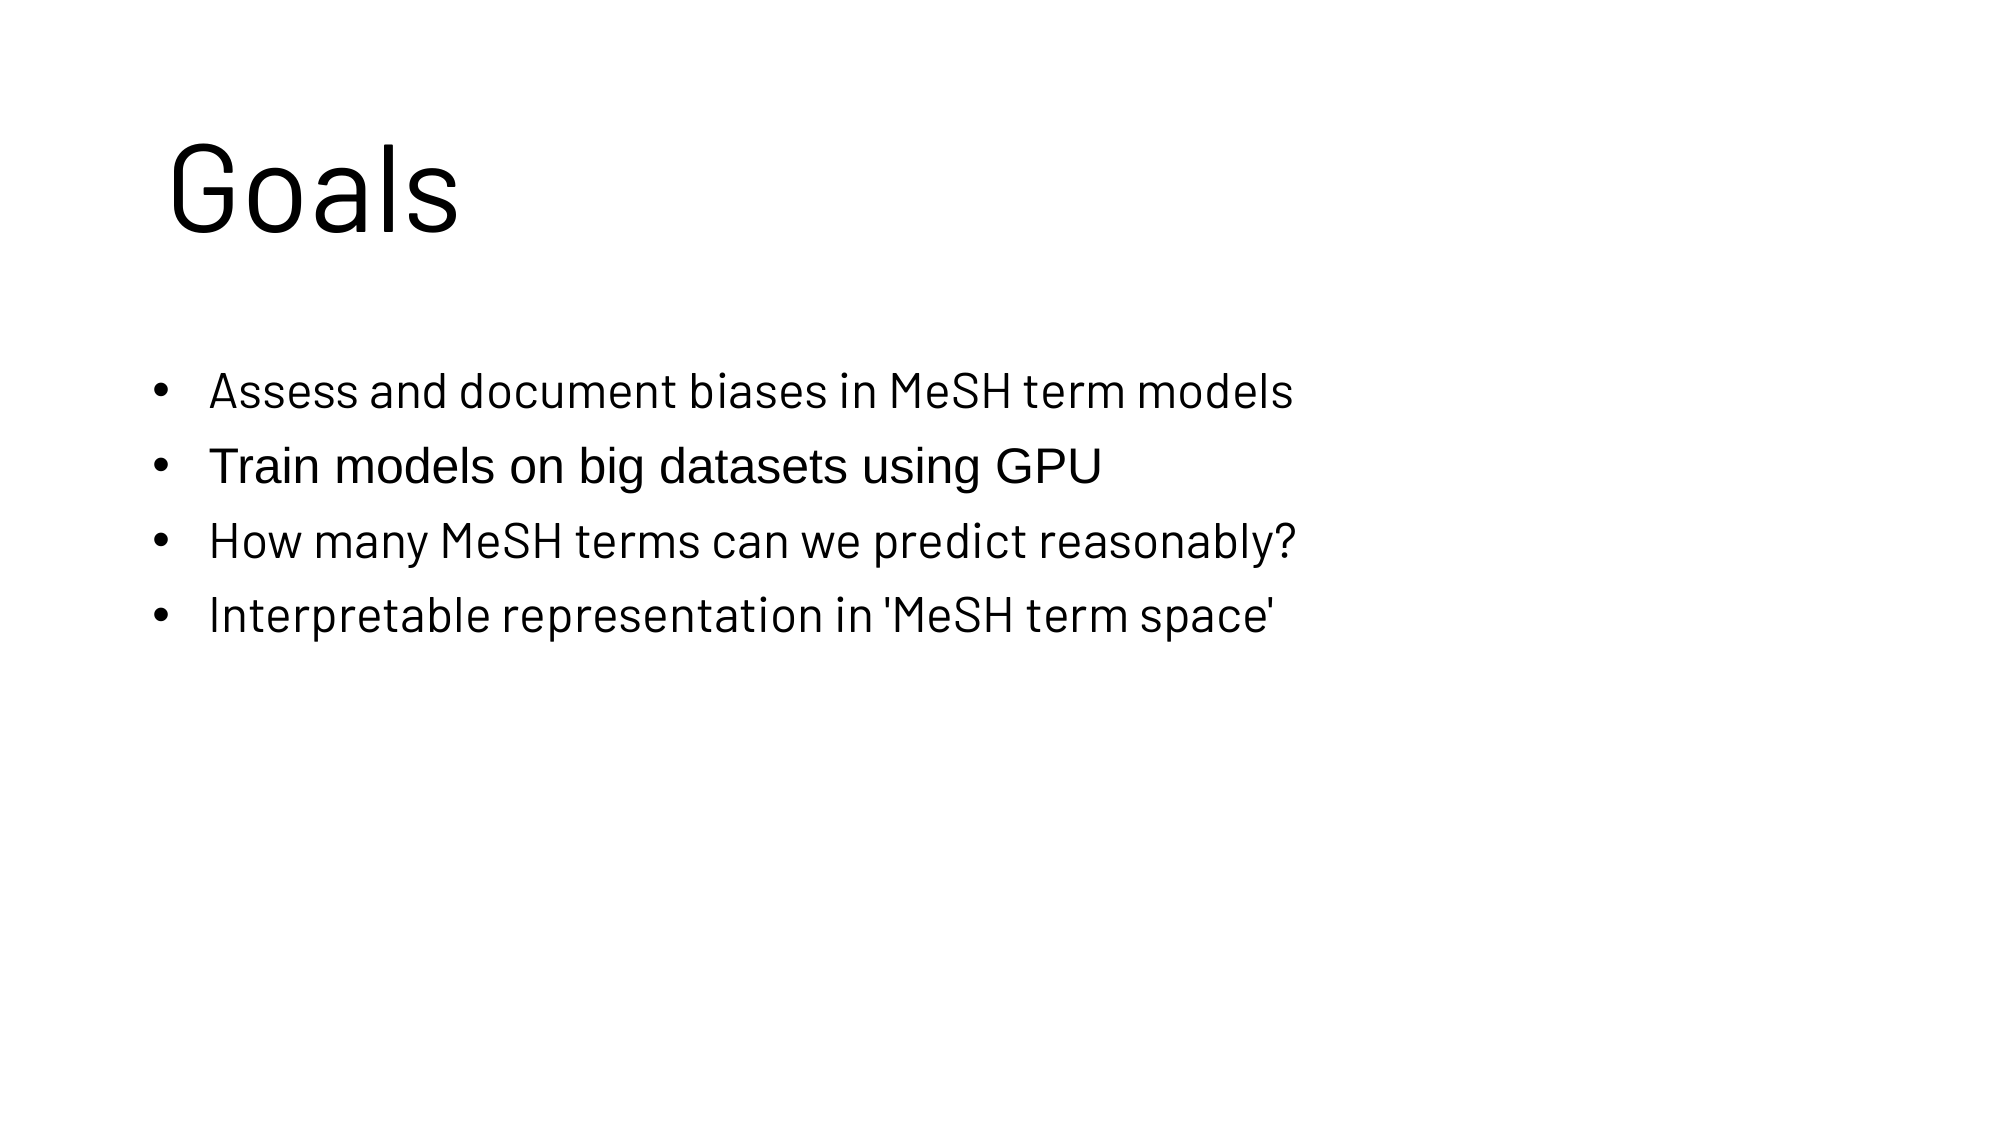

# Goals
Assess and document biases in MeSH term models
Train models on big datasets using GPU
How many MeSH terms can we predict reasonably?
Interpretable representation in 'MeSH term space'